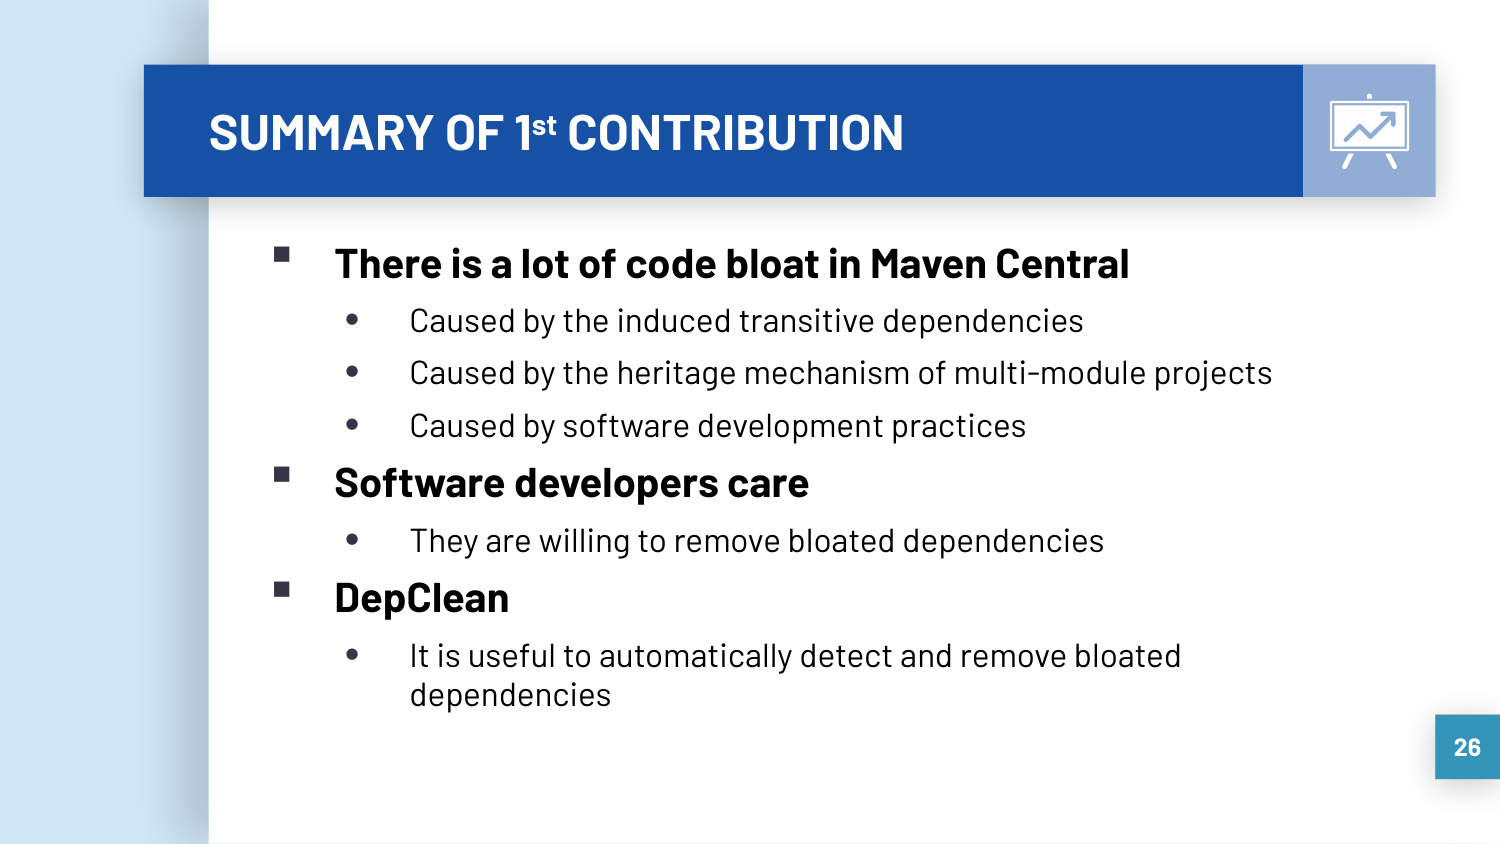

# SUMMARY OF 1st CONTRIBUTION

There is a lot of code bloat in Maven Central
Caused by the induced transitive dependencies
Caused by the heritage mechanism of multi-module projects
Caused by software development practices
Software developers care
They are willing to remove bloated dependencies
DepClean
It is useful to automatically detect and remove bloated dependencies

26